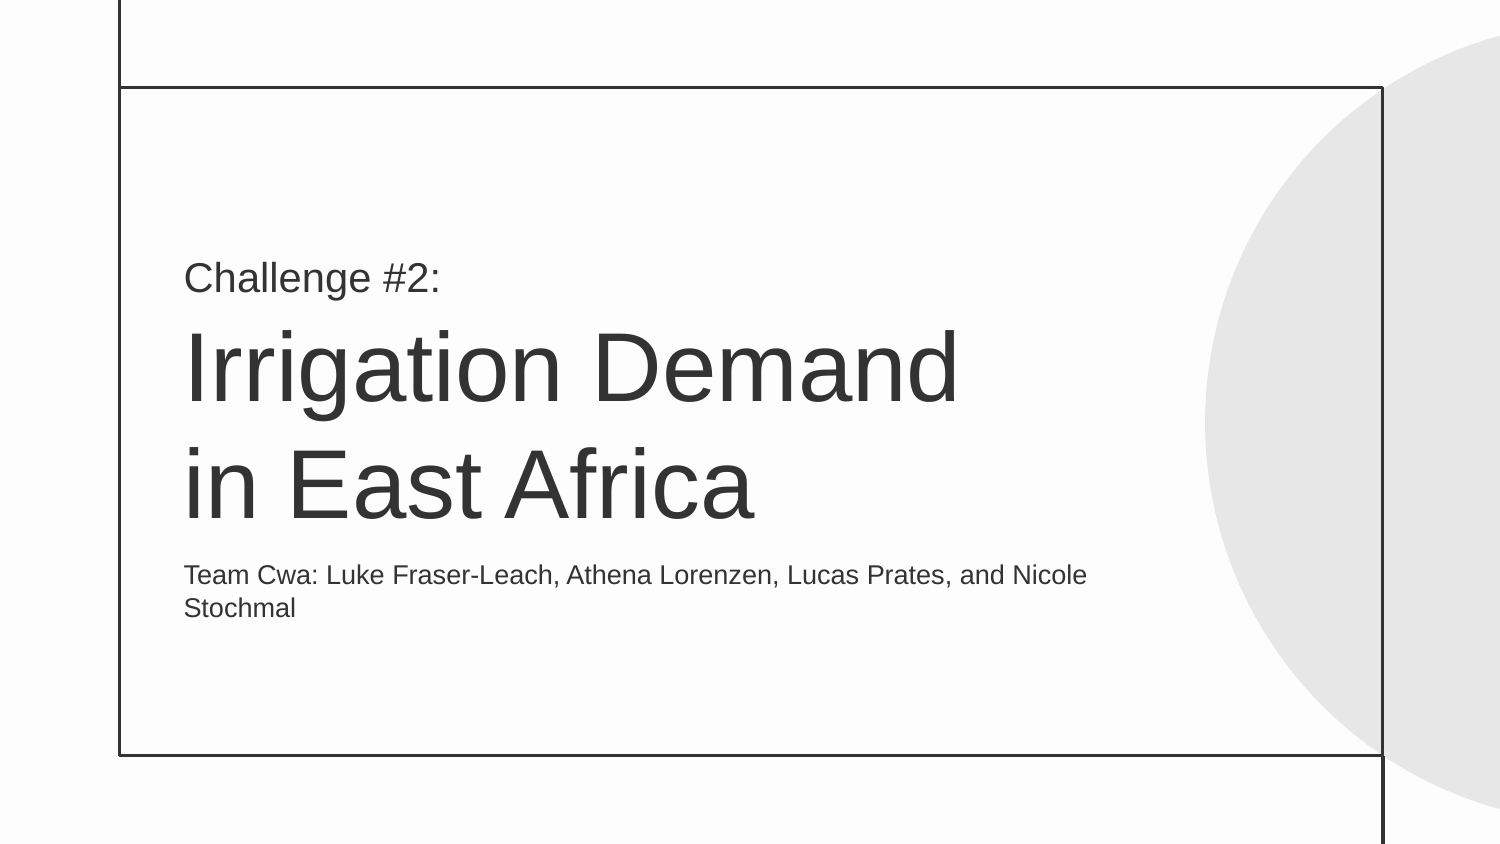

Challenge #2:
# Irrigation Demand
in East Africa
Team Cwa: Luke Fraser-Leach, Athena Lorenzen, Lucas Prates, and Nicole Stochmal